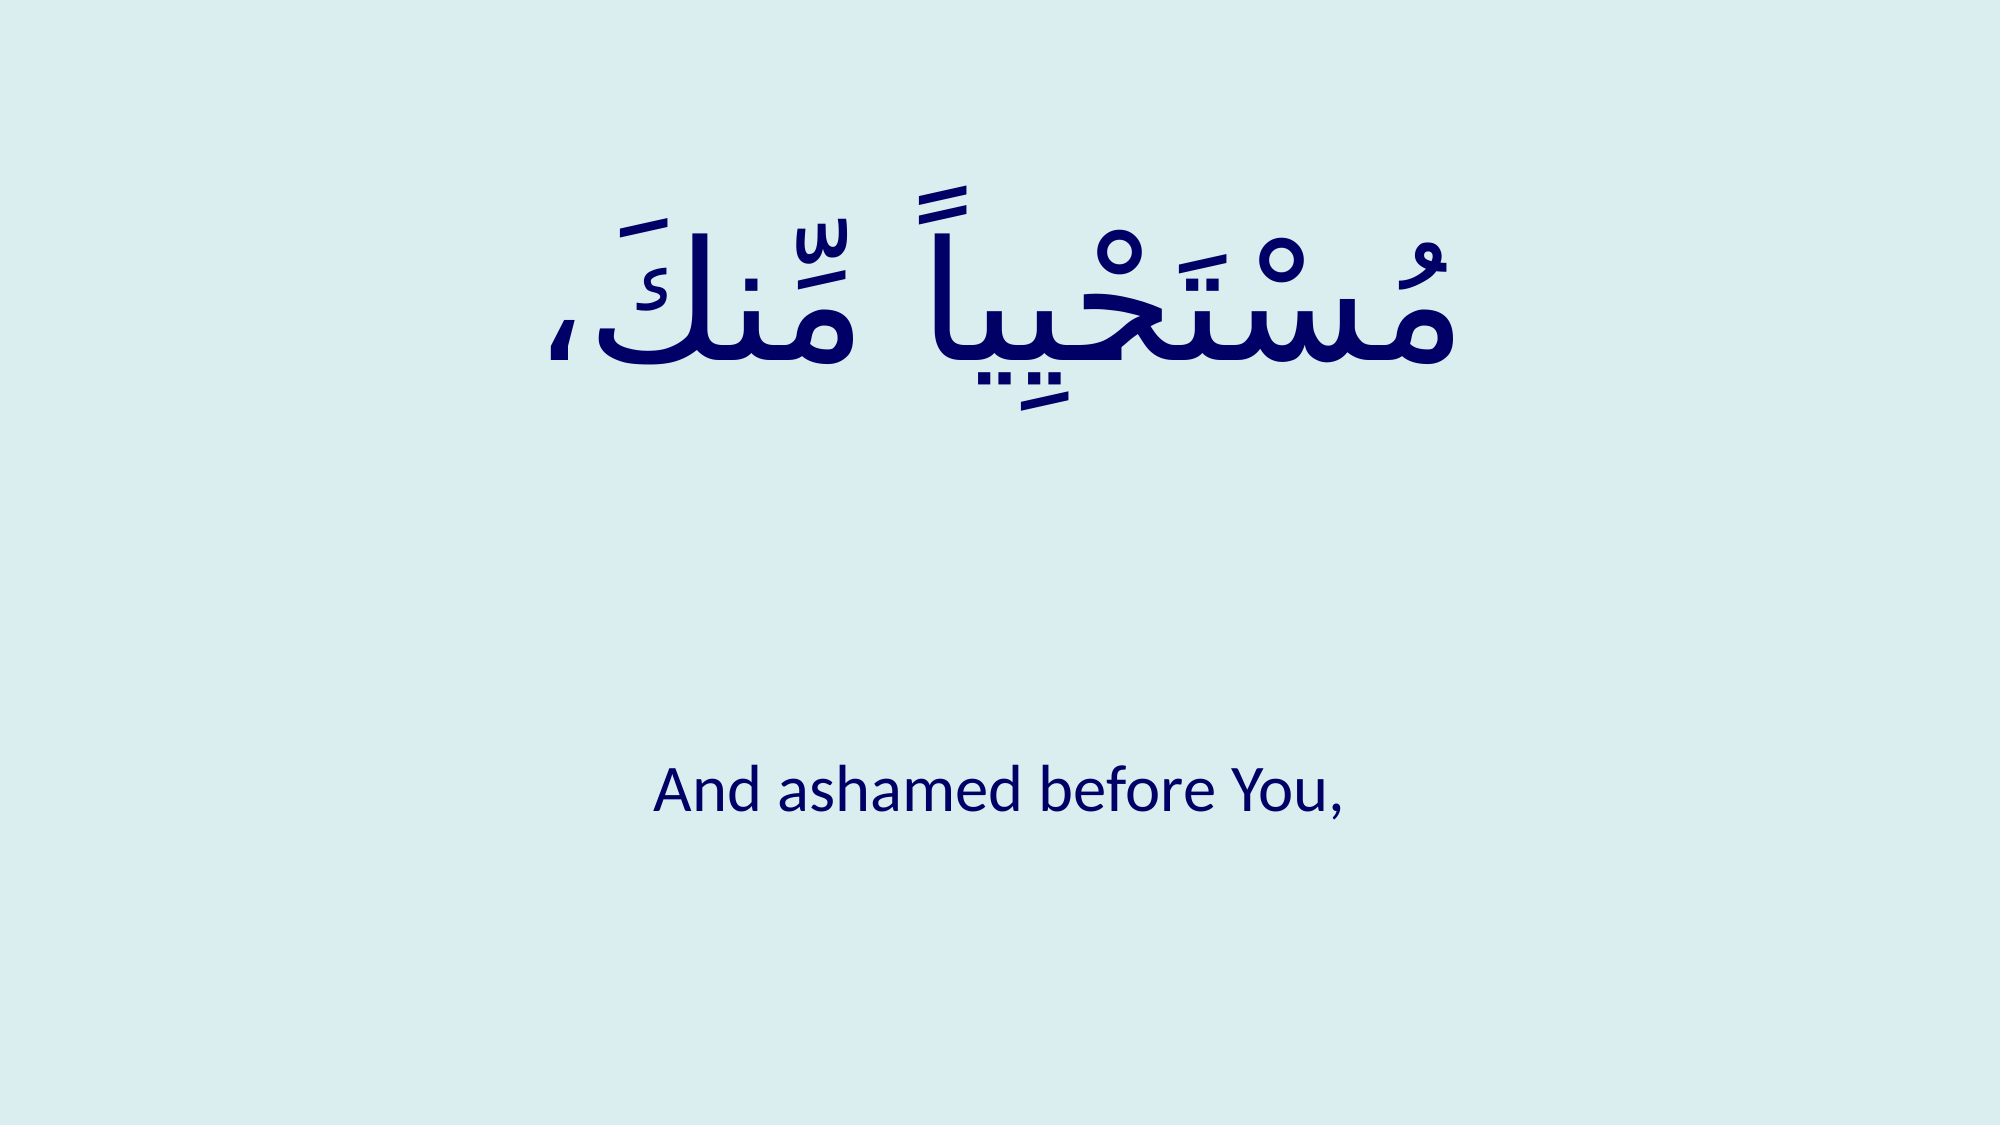

# مُسْتَحْيِياً مِّنكَ،
And ashamed before You,